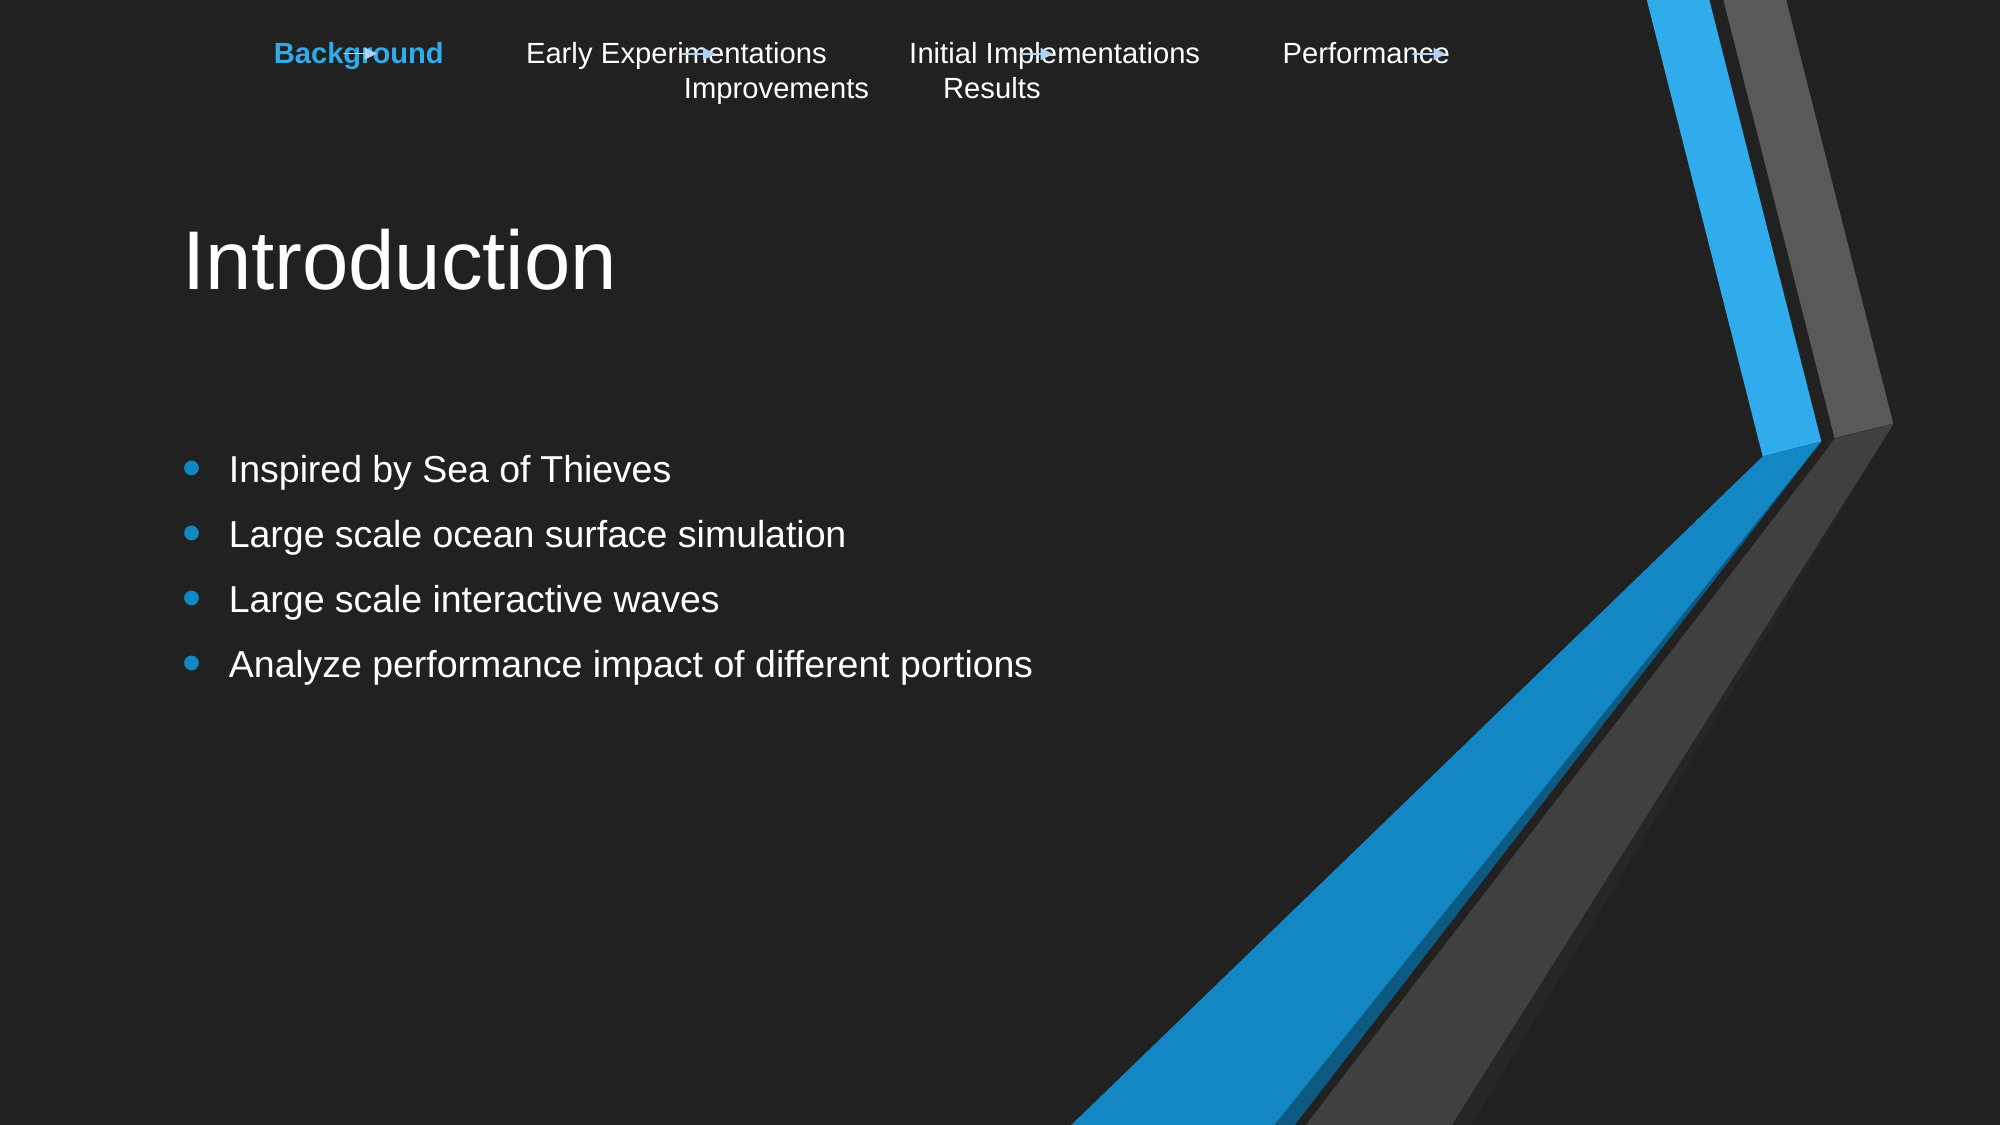

Background          Early Experimentations          Initial Implementations          Performance Improvements         Results

# Introduction
Inspired by Sea of Thieves
Large scale ocean surface simulation
Large scale interactive waves
Analyze performance impact of different portions